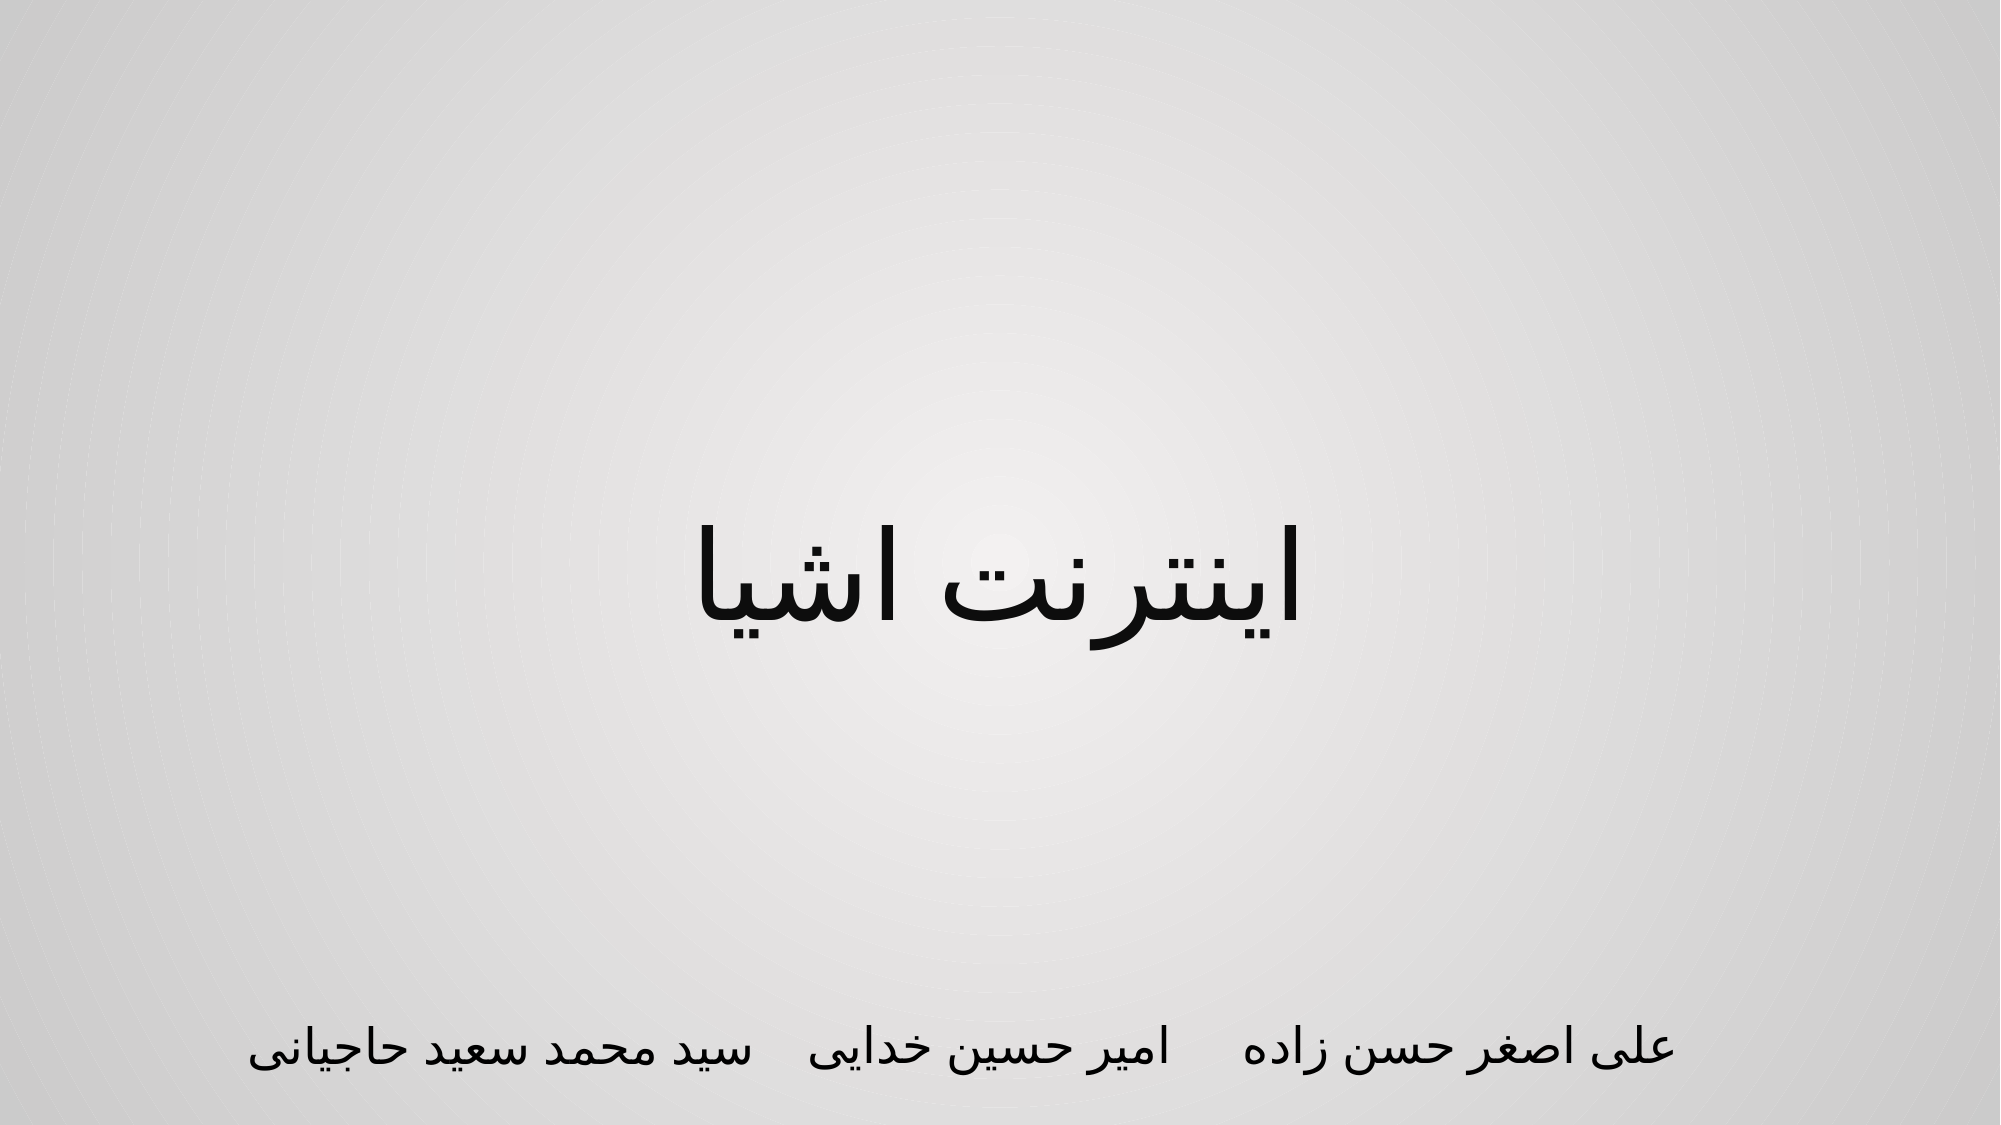

I                                                                                       T
# اینترنت اشیا
سید محمد سعید حاجیانی
امیر حسین خدایی
علی اصغر حسن زاده